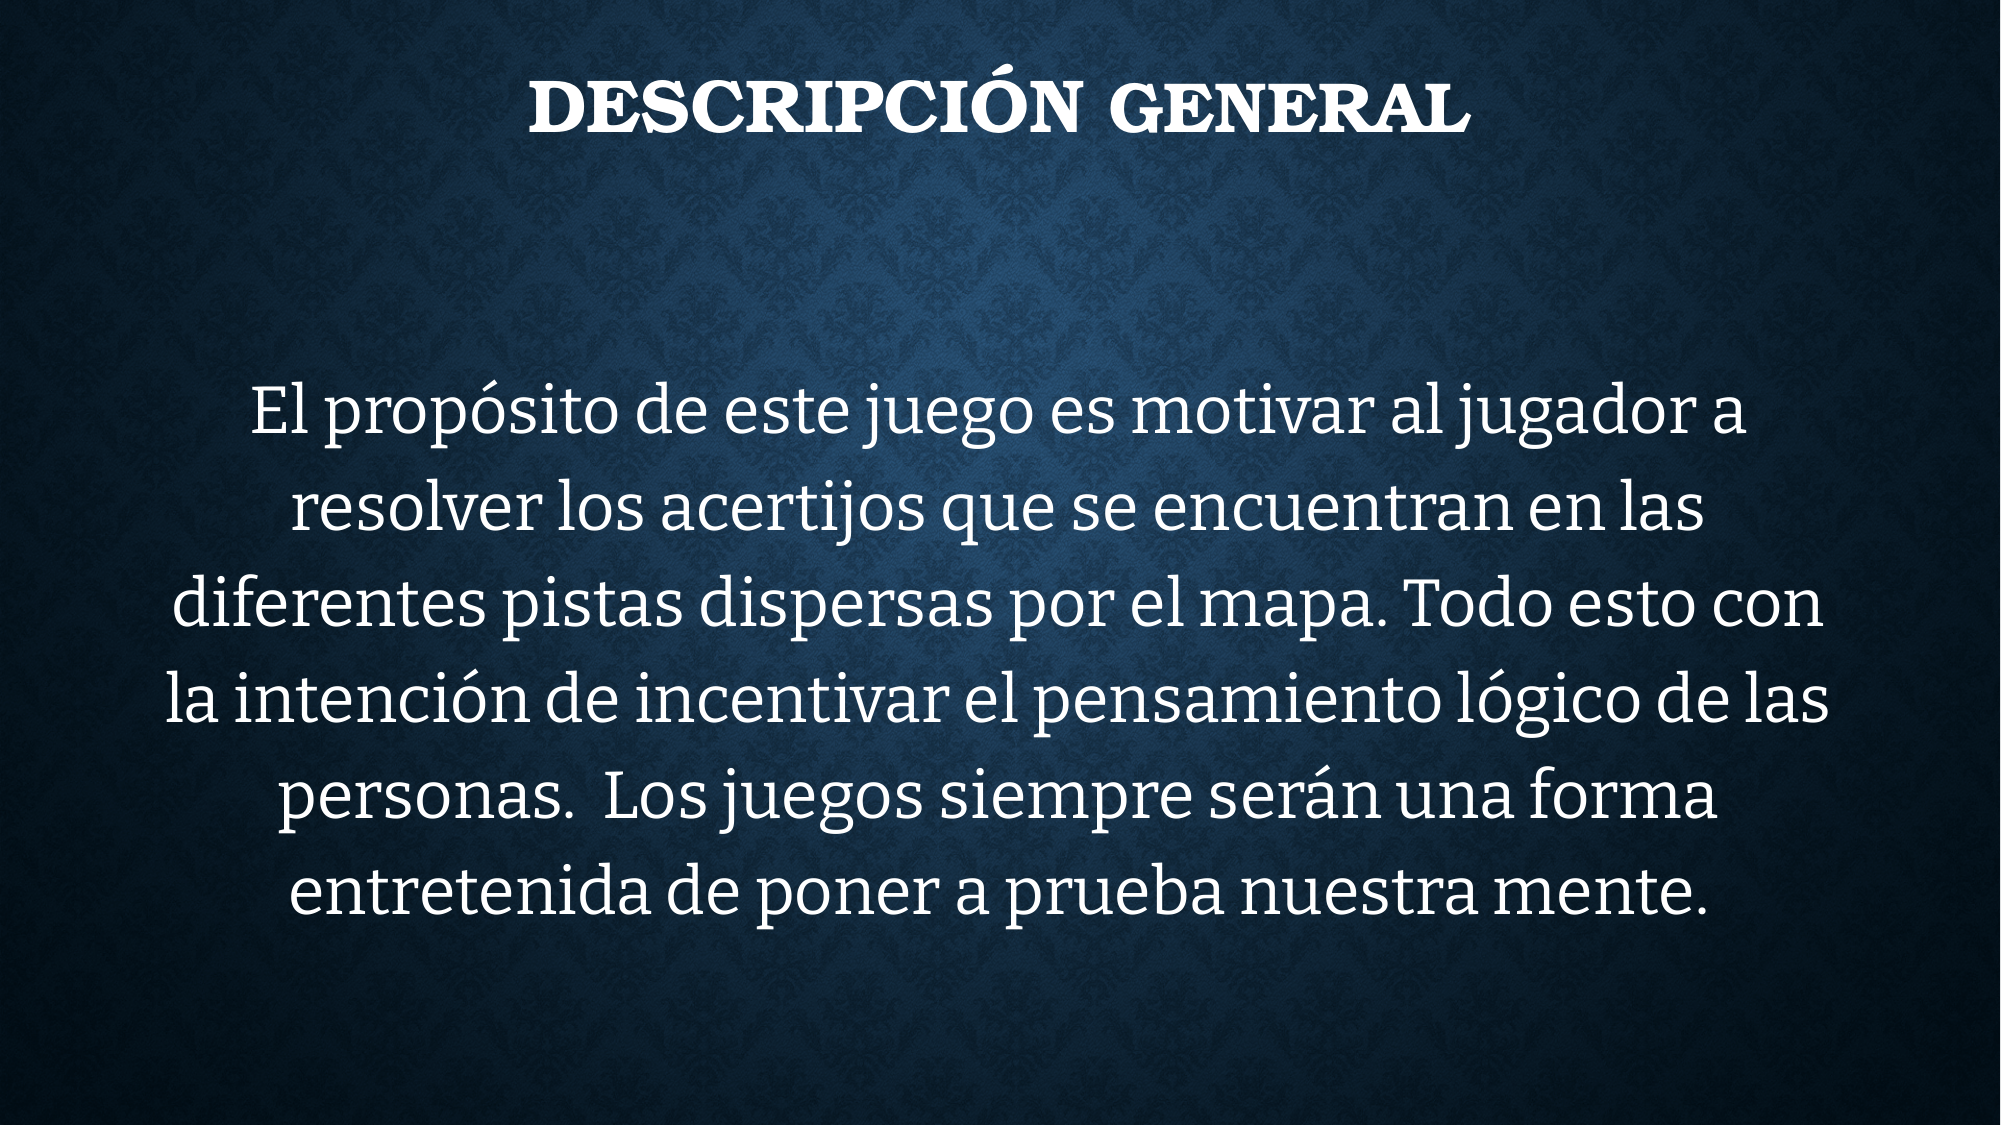

# Descripción general
El propósito de este juego es motivar al jugador a resolver los acertijos que se encuentran en las diferentes pistas dispersas por el mapa. Todo esto con la intención de incentivar el pensamiento lógico de las personas.  Los juegos siempre serán una forma entretenida de poner a prueba nuestra mente.